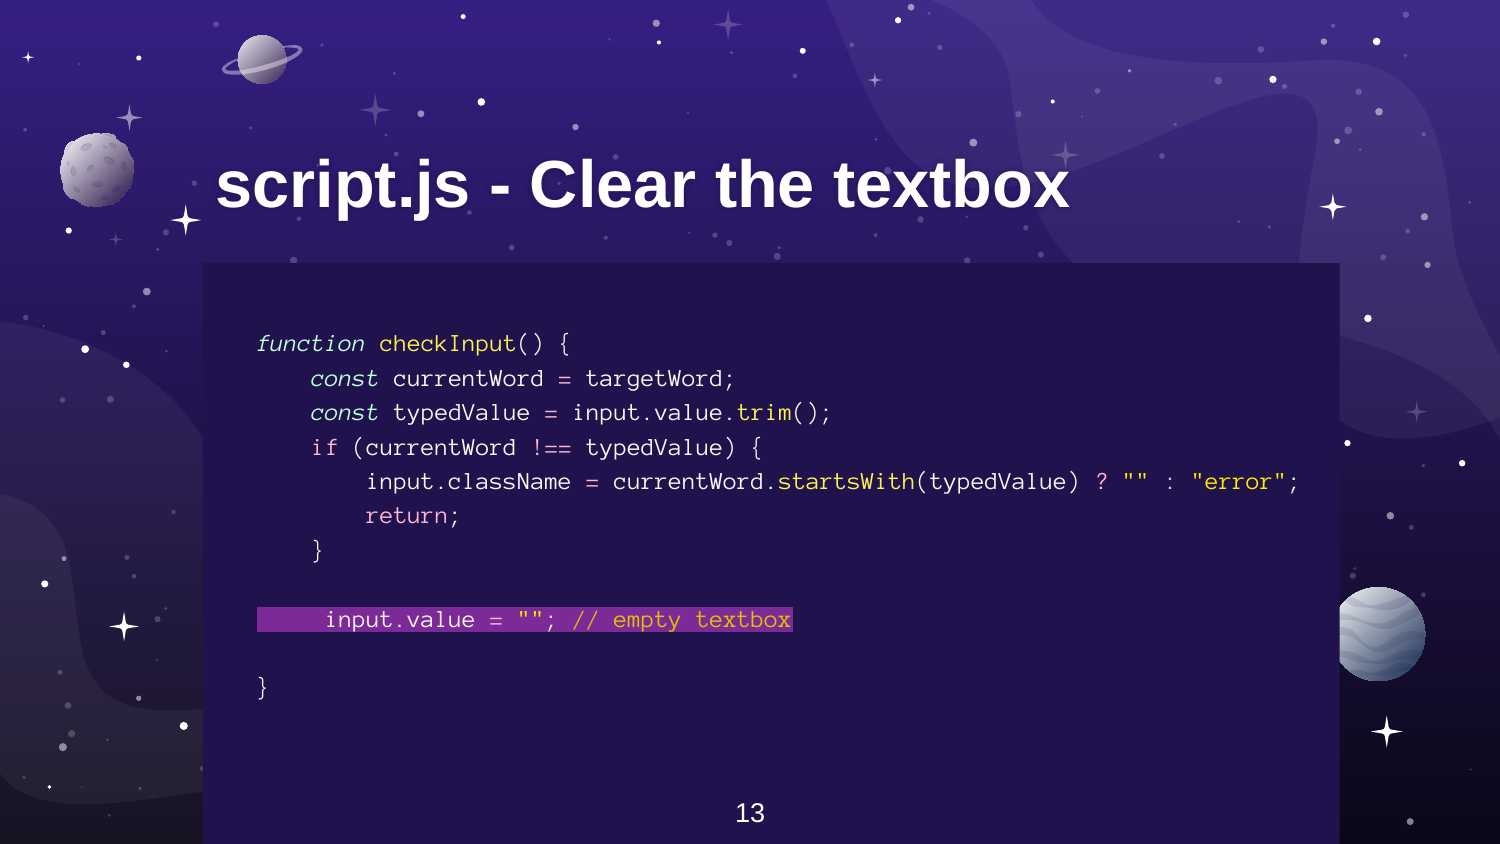

# script.js - Clear the textbox

function checkInput() {
    const currentWord = targetWord;
    const typedValue = input.value.trim();
    if (currentWord !== typedValue) {
        input.className = currentWord.startsWith(typedValue) ? "" : "error";
        return;
    }

     input.value = ""; // empty textbox

}

13